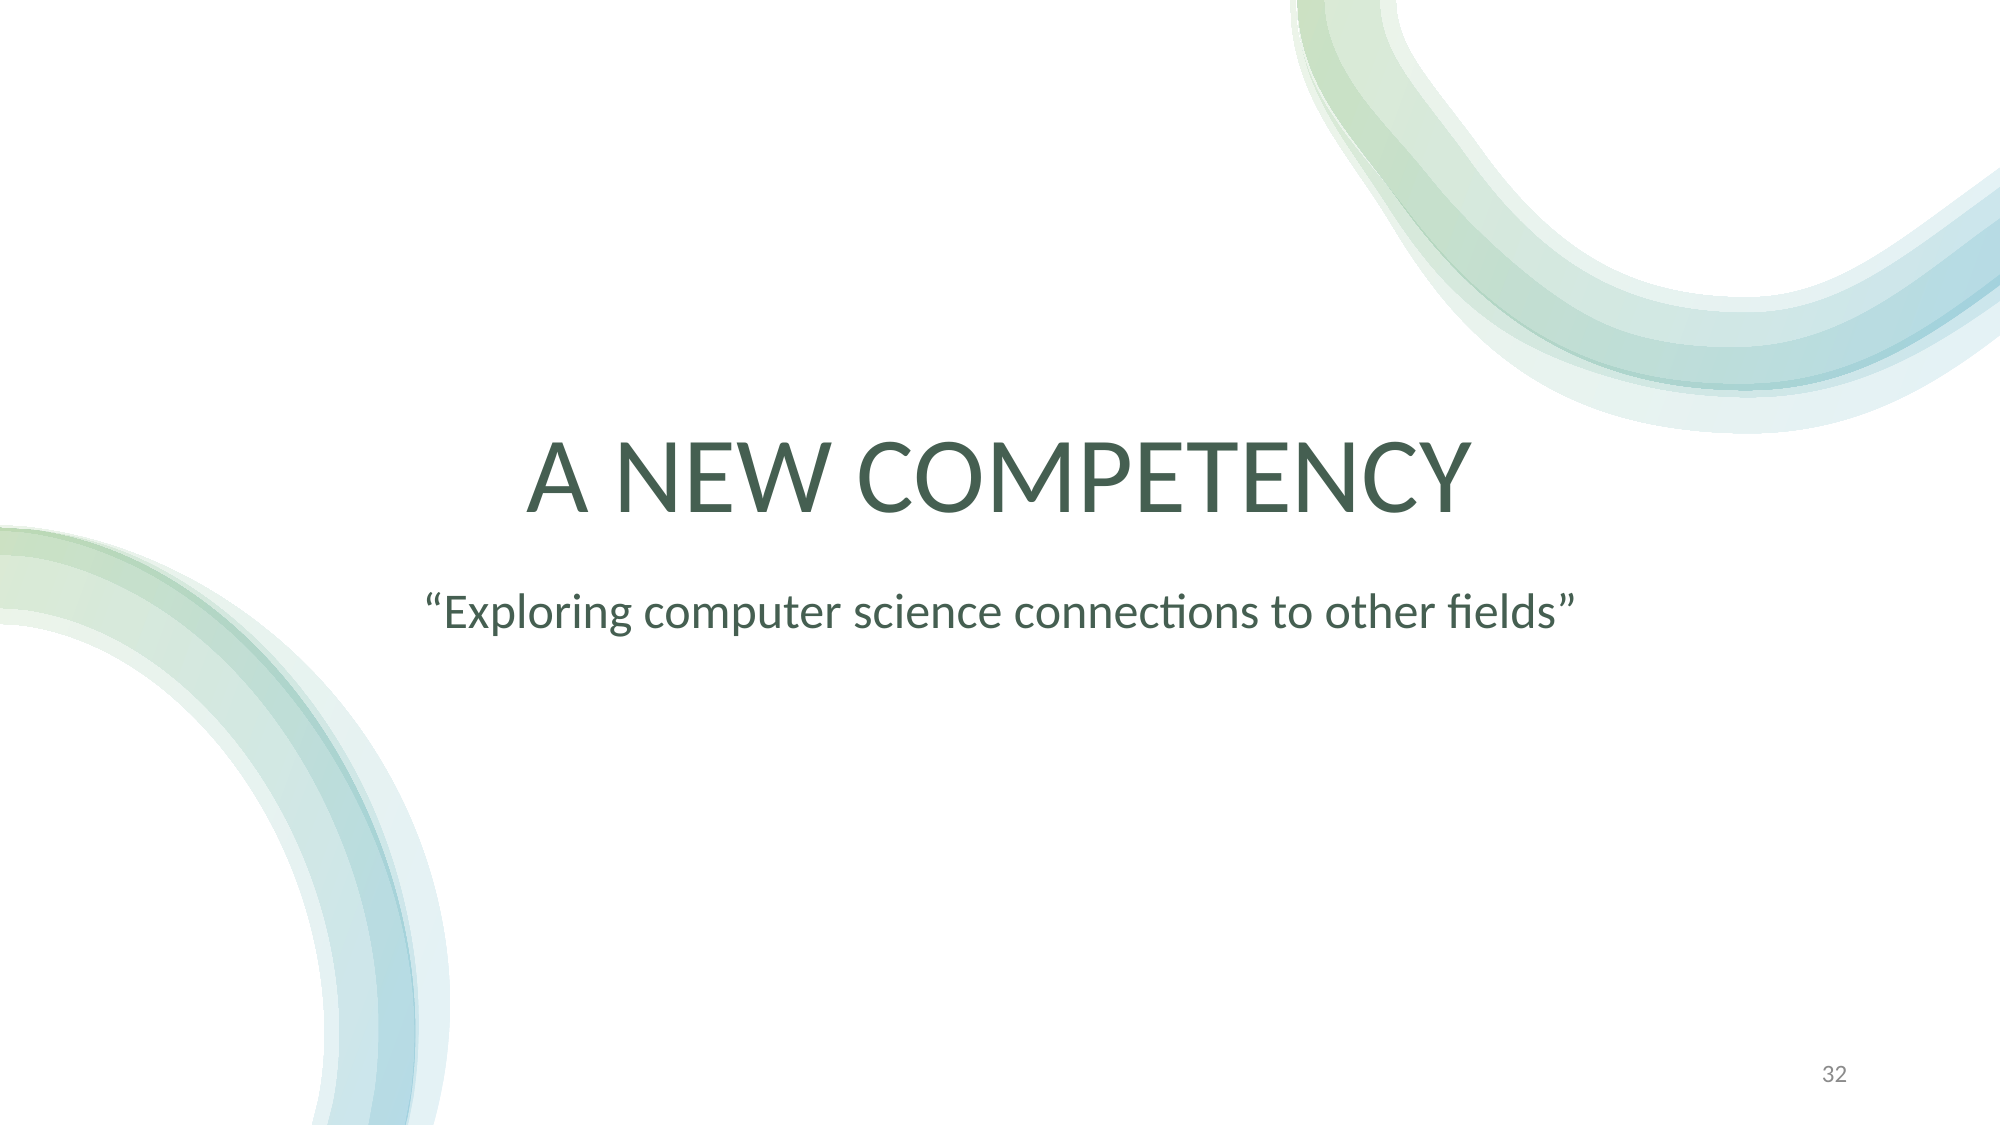

# A New Competency
“Exploring computer science connections to other fields”

32